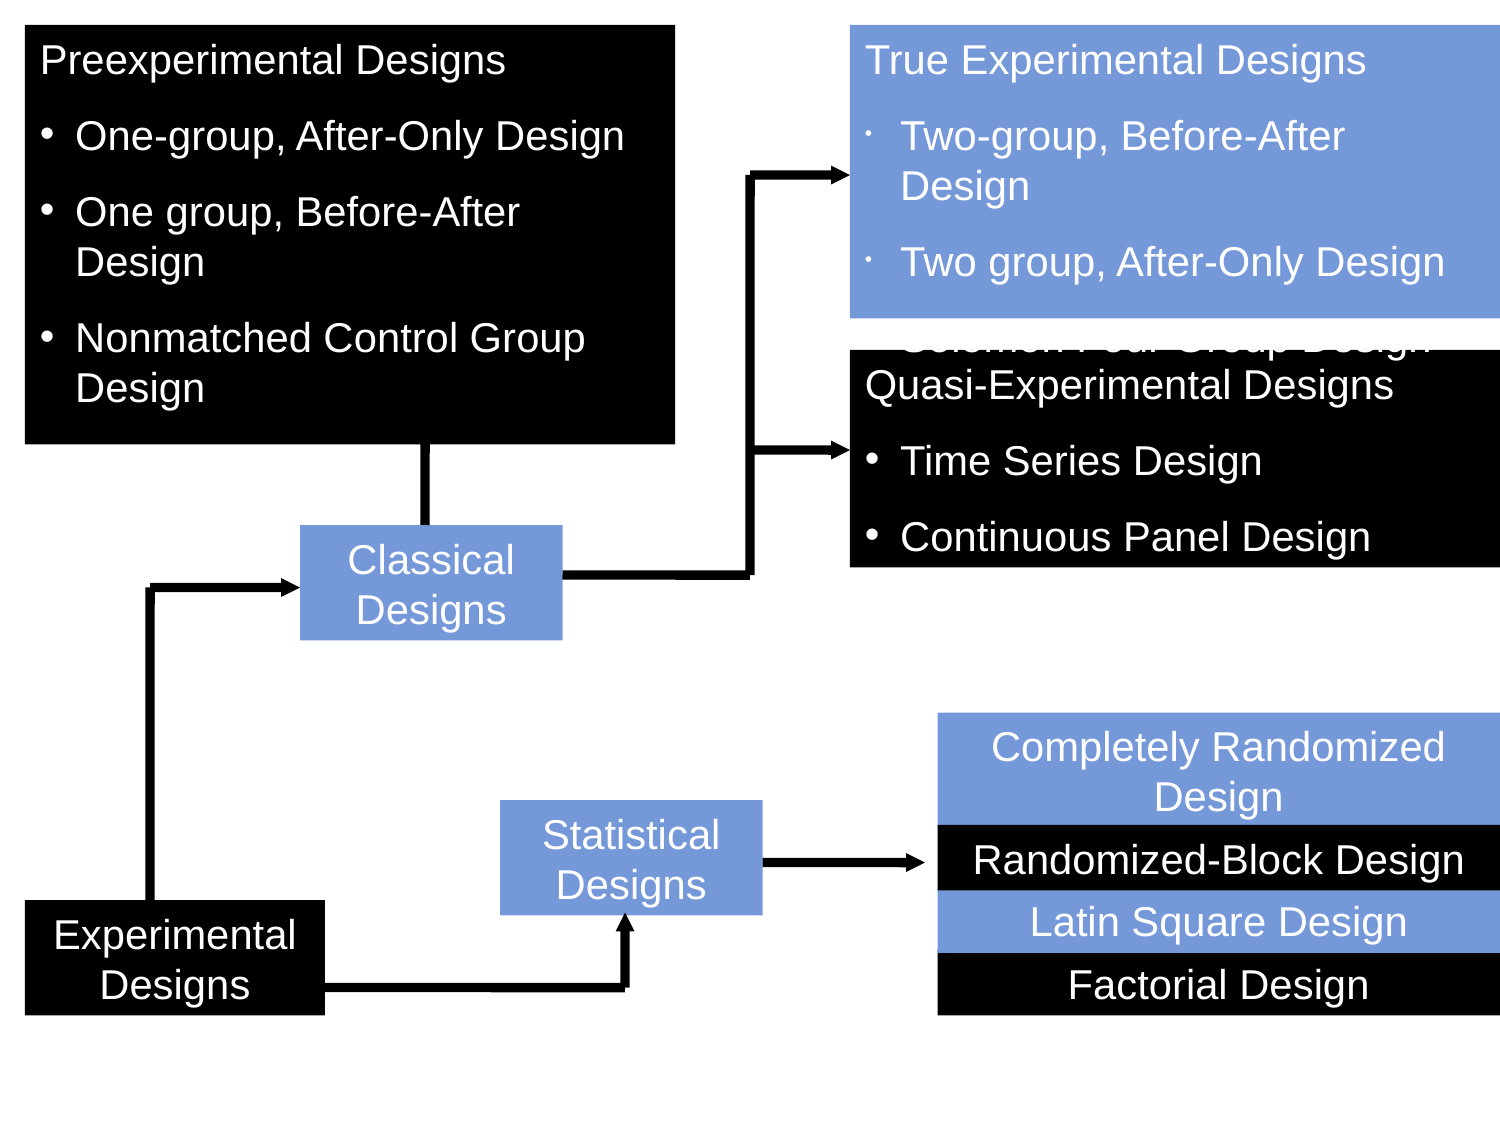

Preexperimental Designs
One-group, After-Only Design
One group, Before-After Design
Nonmatched Control Group Design
Matched Control Group Design
True Experimental Designs
Two-group, Before-After Design
Two group, After-Only Design
Solomon Four Group Design

Quasi-Experimental Designs
Time Series Design
Continuous Panel Design

Classical Designs

Completely Randomized Design
Statistical Designs
Randomized-Block Design

Latin Square Design
Experimental Designs

Factorial Design